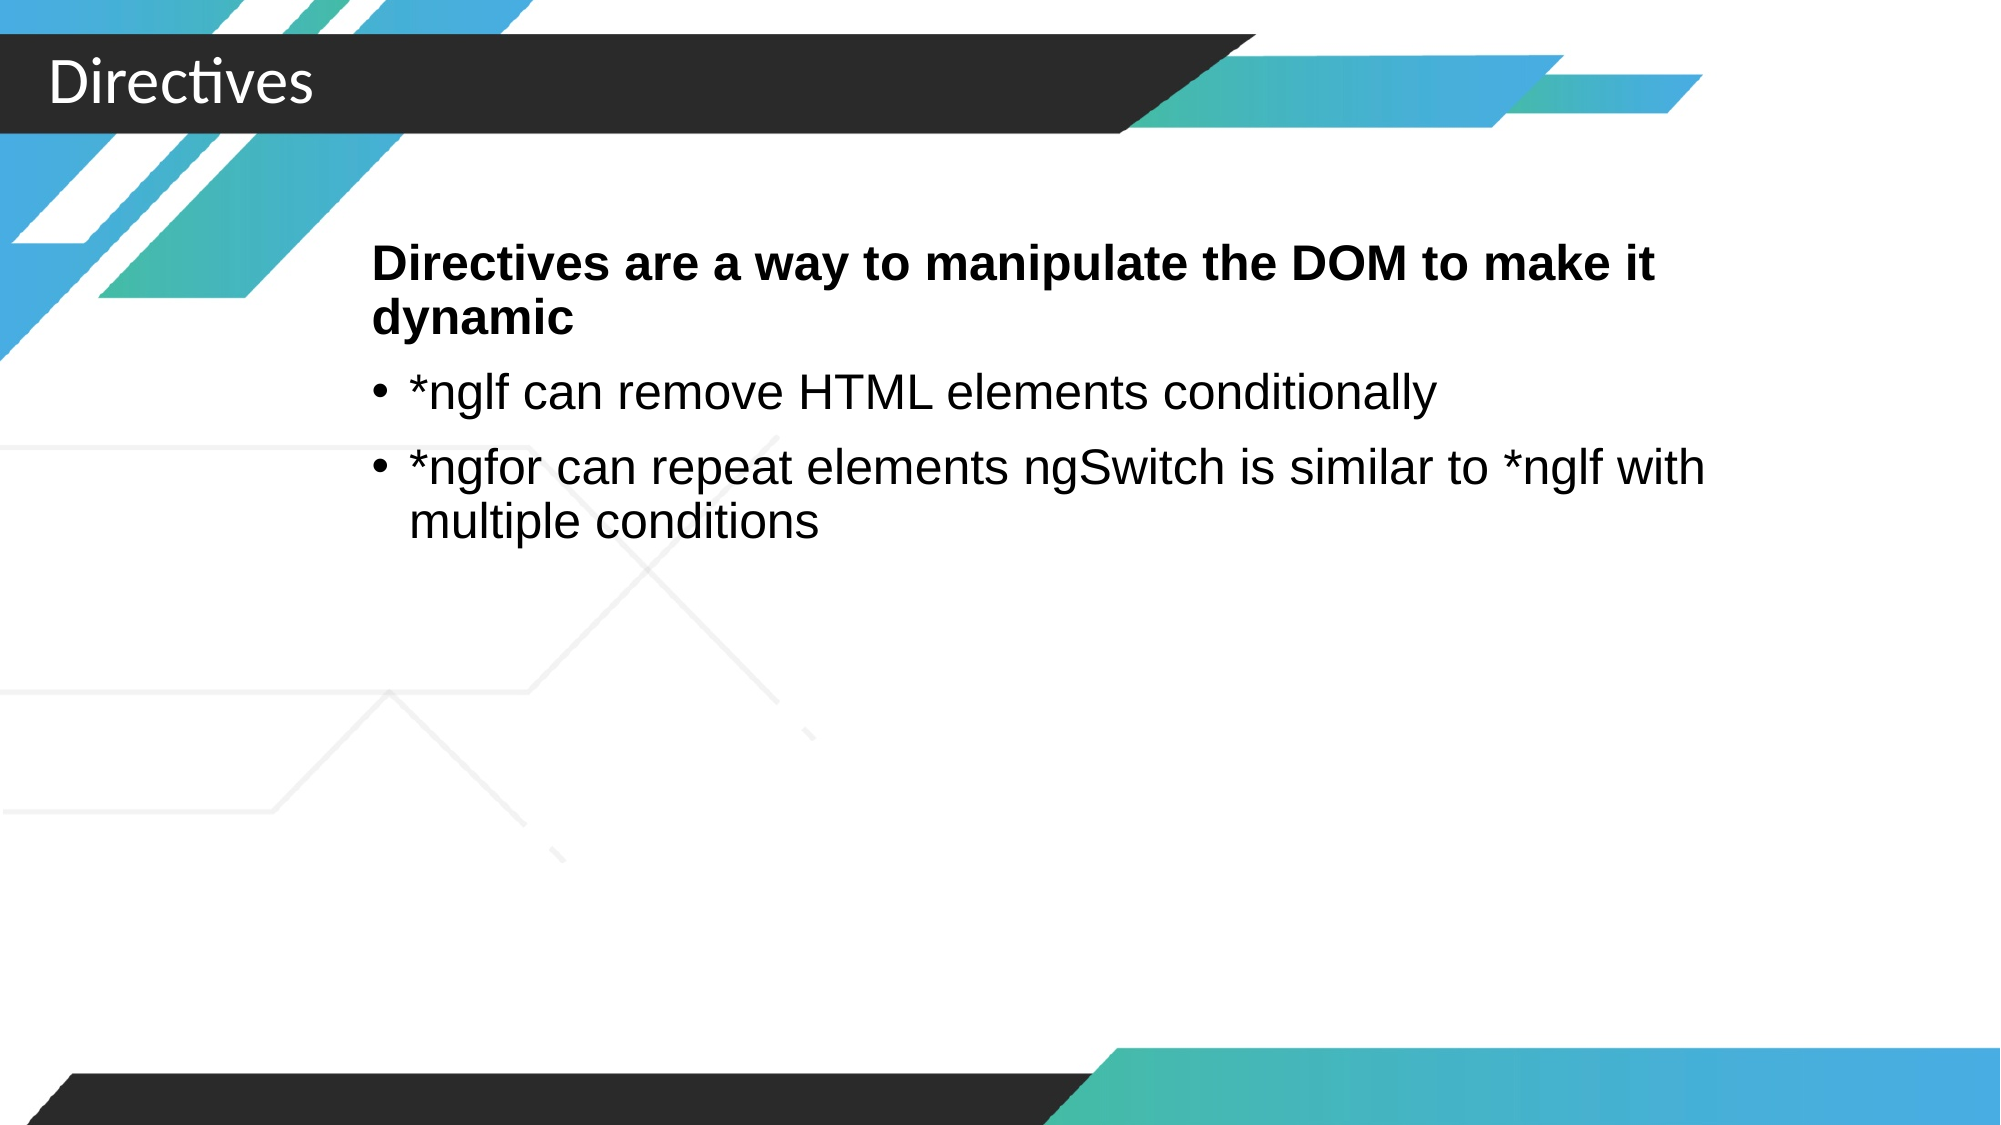

Directives
Directives are a way to manipulate the DOM to make it dynamic
*nglf can remove HTML elements conditionally
*ngfor can repeat elements ngSwitch is similar to *nglf with multiple conditions